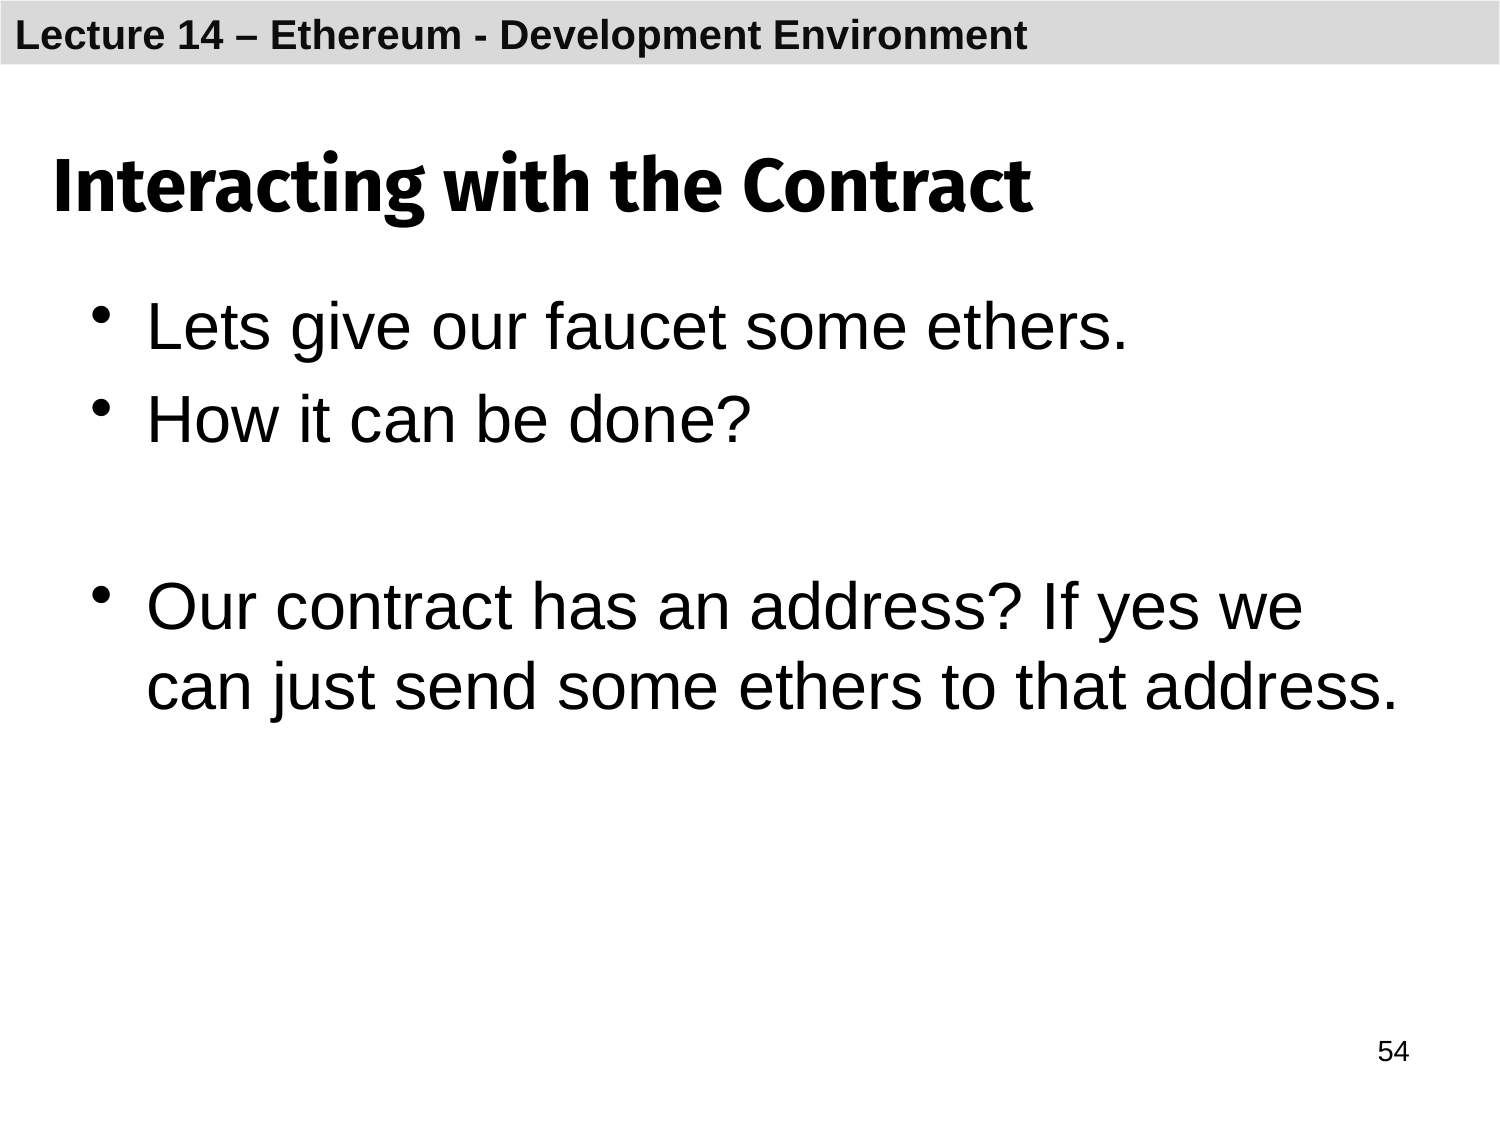

# Interacting with the Contract
Lets give our faucet some ethers.
How it can be done?

Our contract has an address? If yes we can just send some ethers to that address.

54